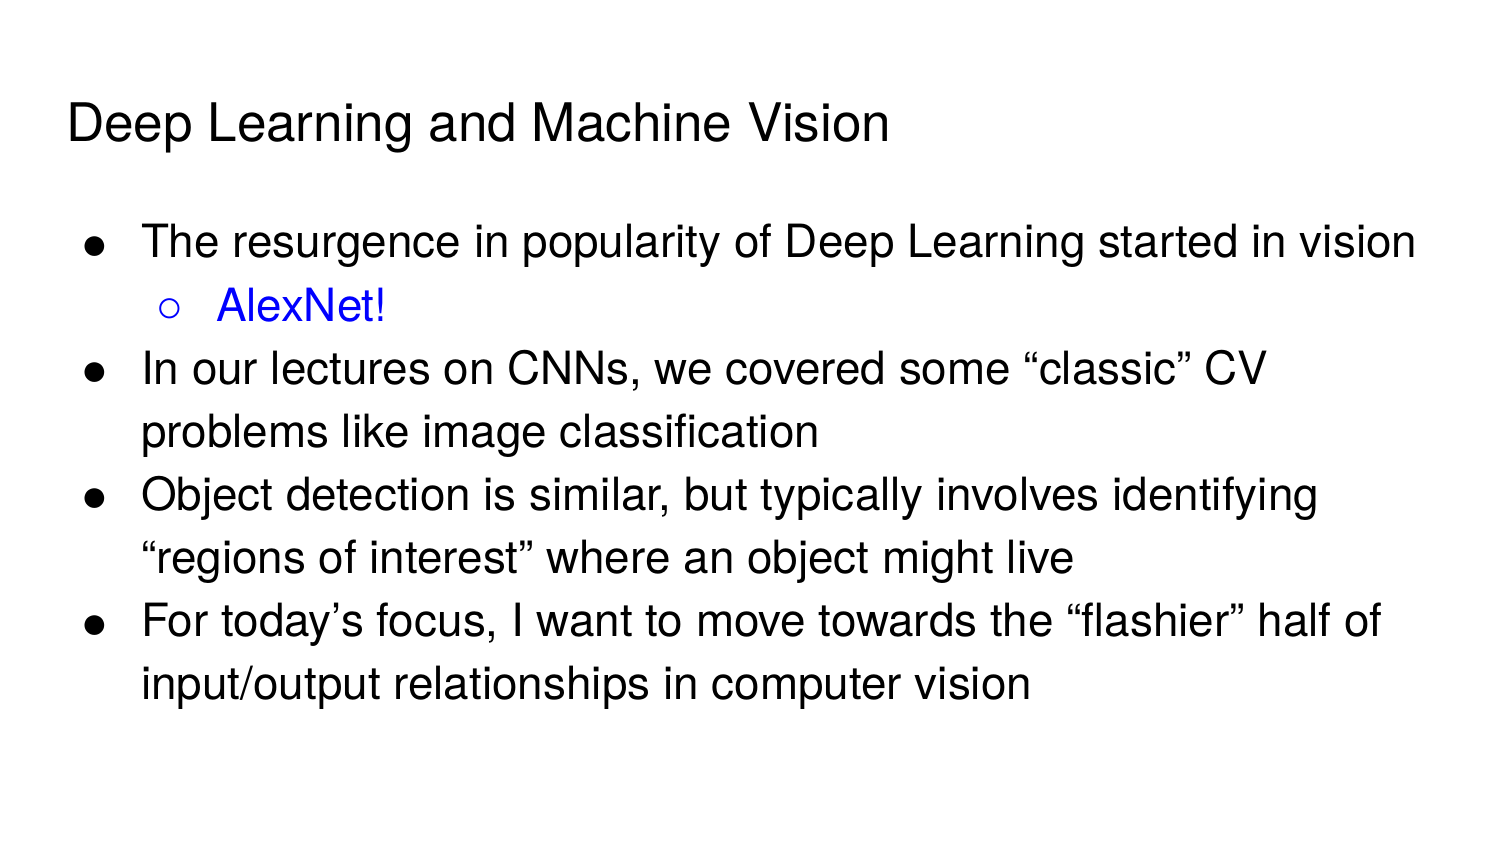

# Deep Learning and Machine Vision
The resurgence in popularity of Deep Learning started in vision
AlexNet!
In our lectures on CNNs, we covered some “classic” CV problems like image classification
Object detection is similar, but typically involves identifying “regions of interest” where an object might live
For today’s focus, I want to move towards the “flashier” half of input/output relationships in computer vision